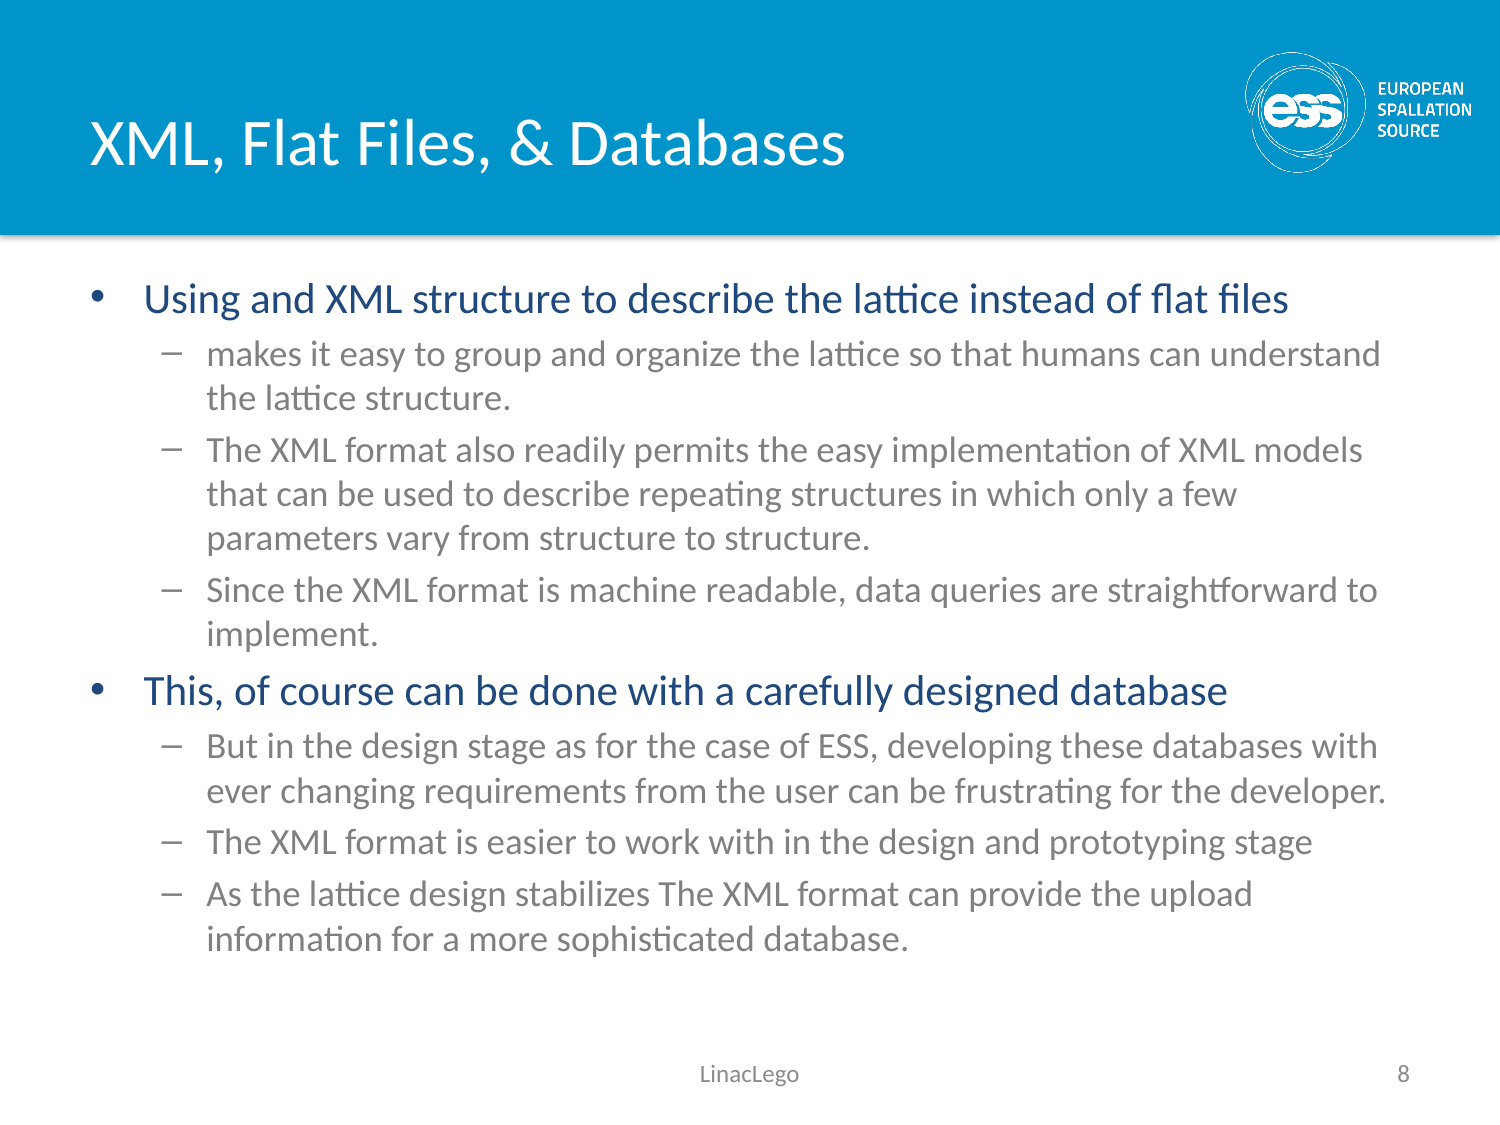

# XML, Flat Files, & Databases
Using and XML structure to describe the lattice instead of flat files
makes it easy to group and organize the lattice so that humans can understand the lattice structure.
The XML format also readily permits the easy implementation of XML models that can be used to describe repeating structures in which only a few parameters vary from structure to structure.
Since the XML format is machine readable, data queries are straightforward to implement.
This, of course can be done with a carefully designed database
But in the design stage as for the case of ESS, developing these databases with ever changing requirements from the user can be frustrating for the developer.
The XML format is easier to work with in the design and prototyping stage
As the lattice design stabilizes The XML format can provide the upload information for a more sophisticated database.

LinacLego
8